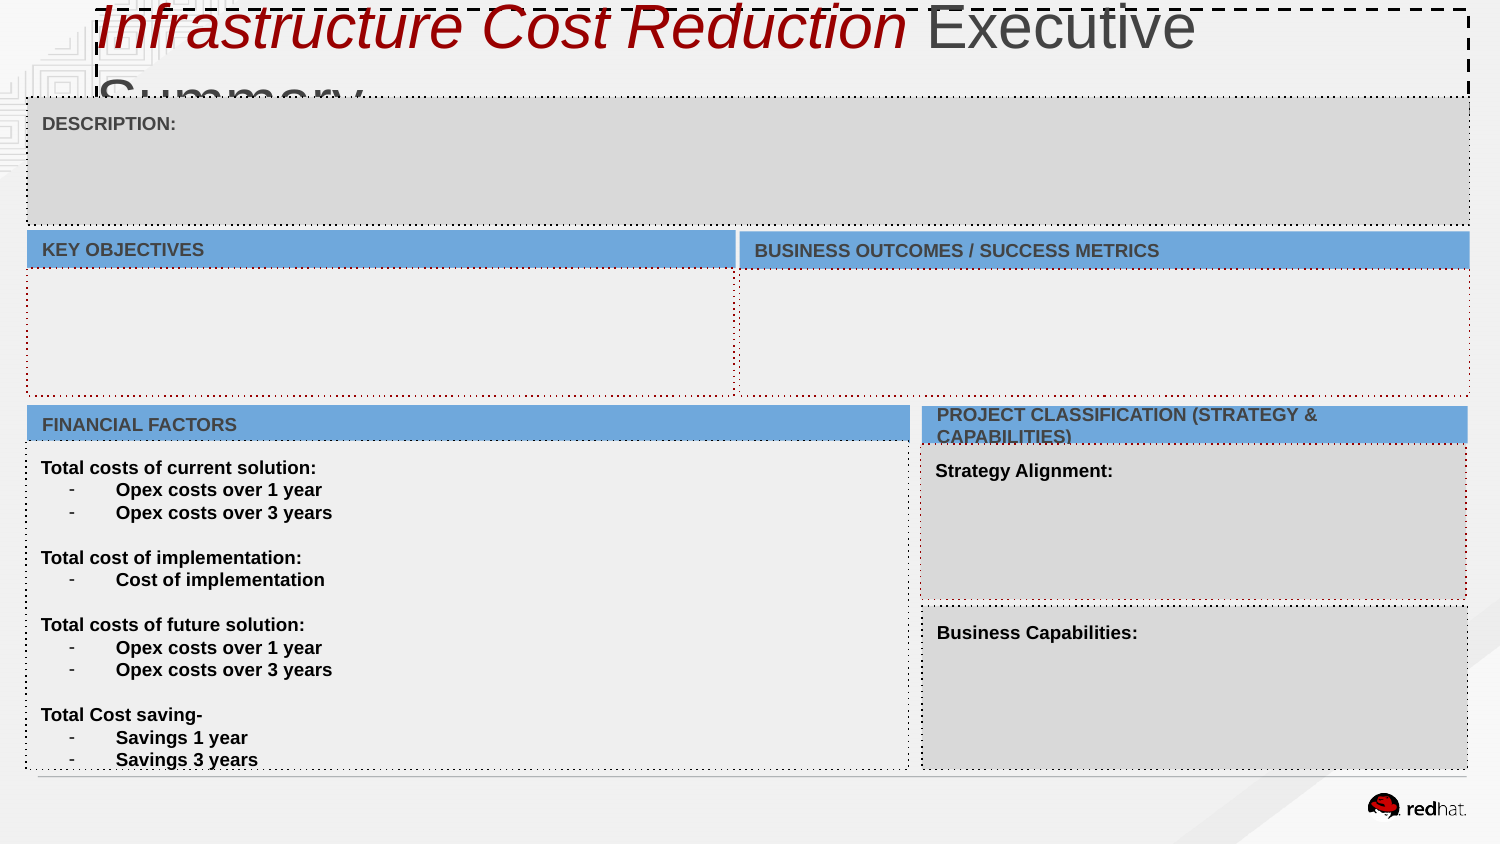

Infrastructure Cost Reduction Executive Summary
DESCRIPTION:
KEY OBJECTIVES
BUSINESS OUTCOMES / SUCCESS METRICS

FINANCIAL FACTORS
PROJECT CLASSIFICATION (STRATEGY & CAPABILITIES)
Total costs of current solution:
Opex costs over 1 year
Opex costs over 3 years

Total cost of implementation:
Cost of implementation

Total costs of future solution:
Opex costs over 1 year
Opex costs over 3 years

Total Cost saving-
Savings 1 year
Savings 3 years

Strategy Alignment:

Business Capabilities: